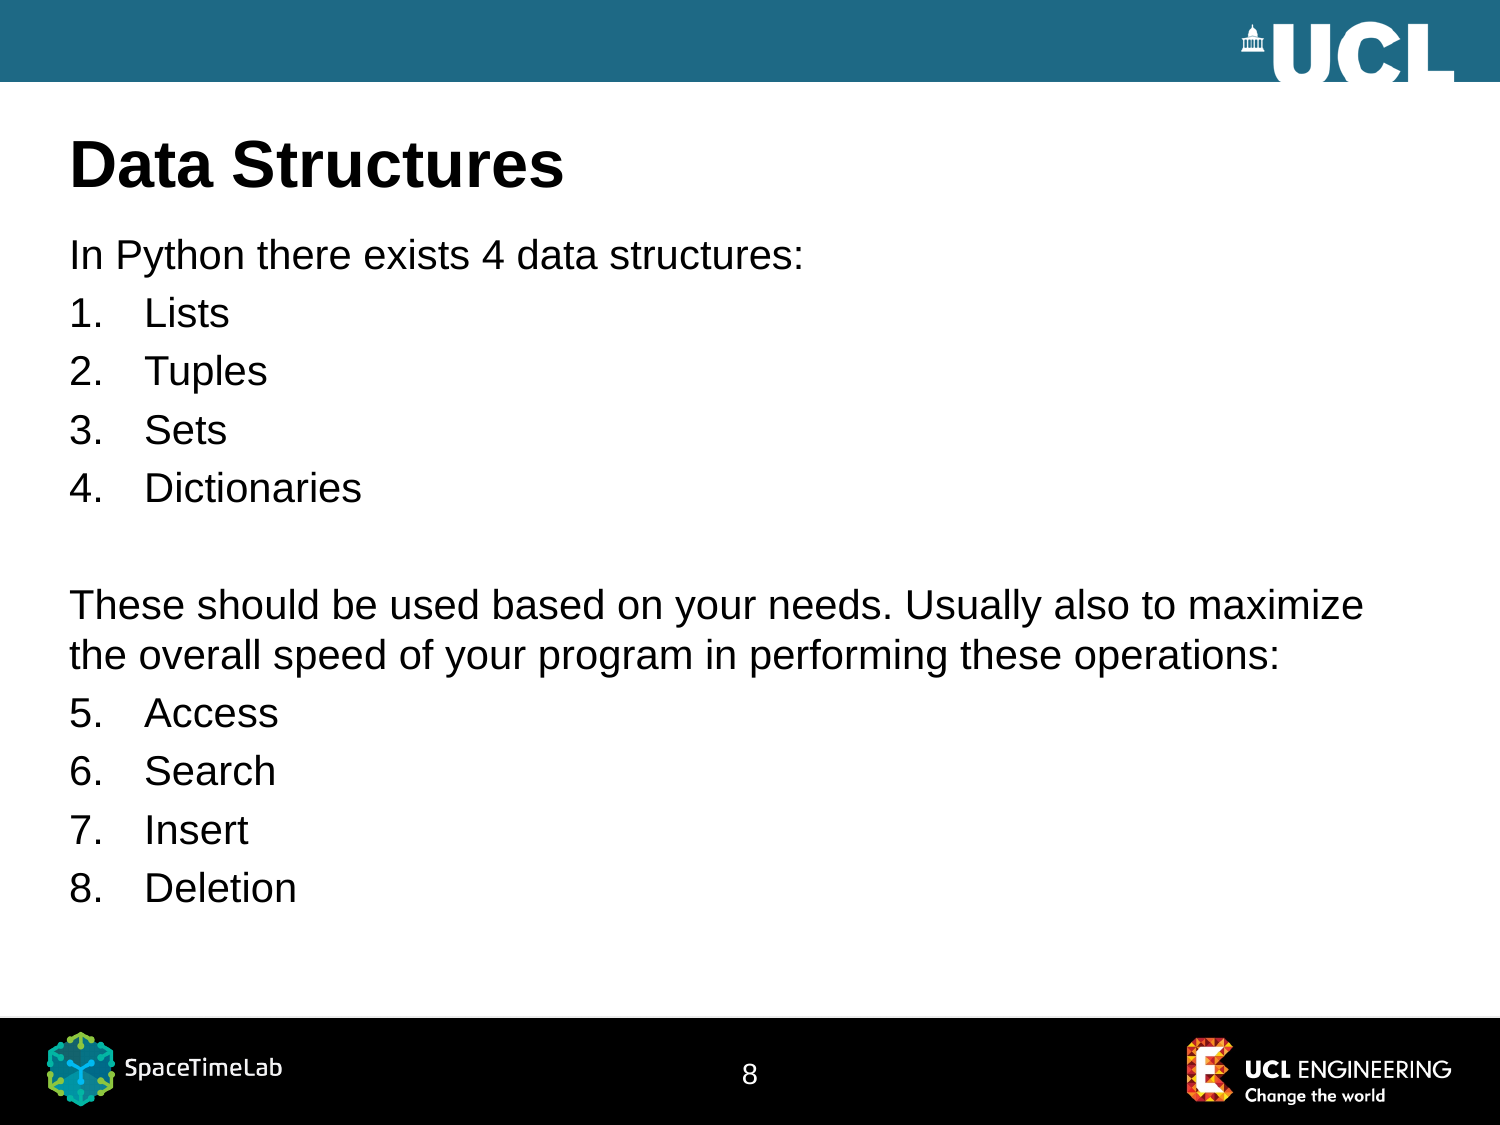

# Data Structures
In Python there exists 4 data structures:
Lists
Tuples
Sets
Dictionaries

These should be used based on your needs. Usually also to maximize the overall speed of your program in performing these operations:
Access
Search
Insert
Deletion

9